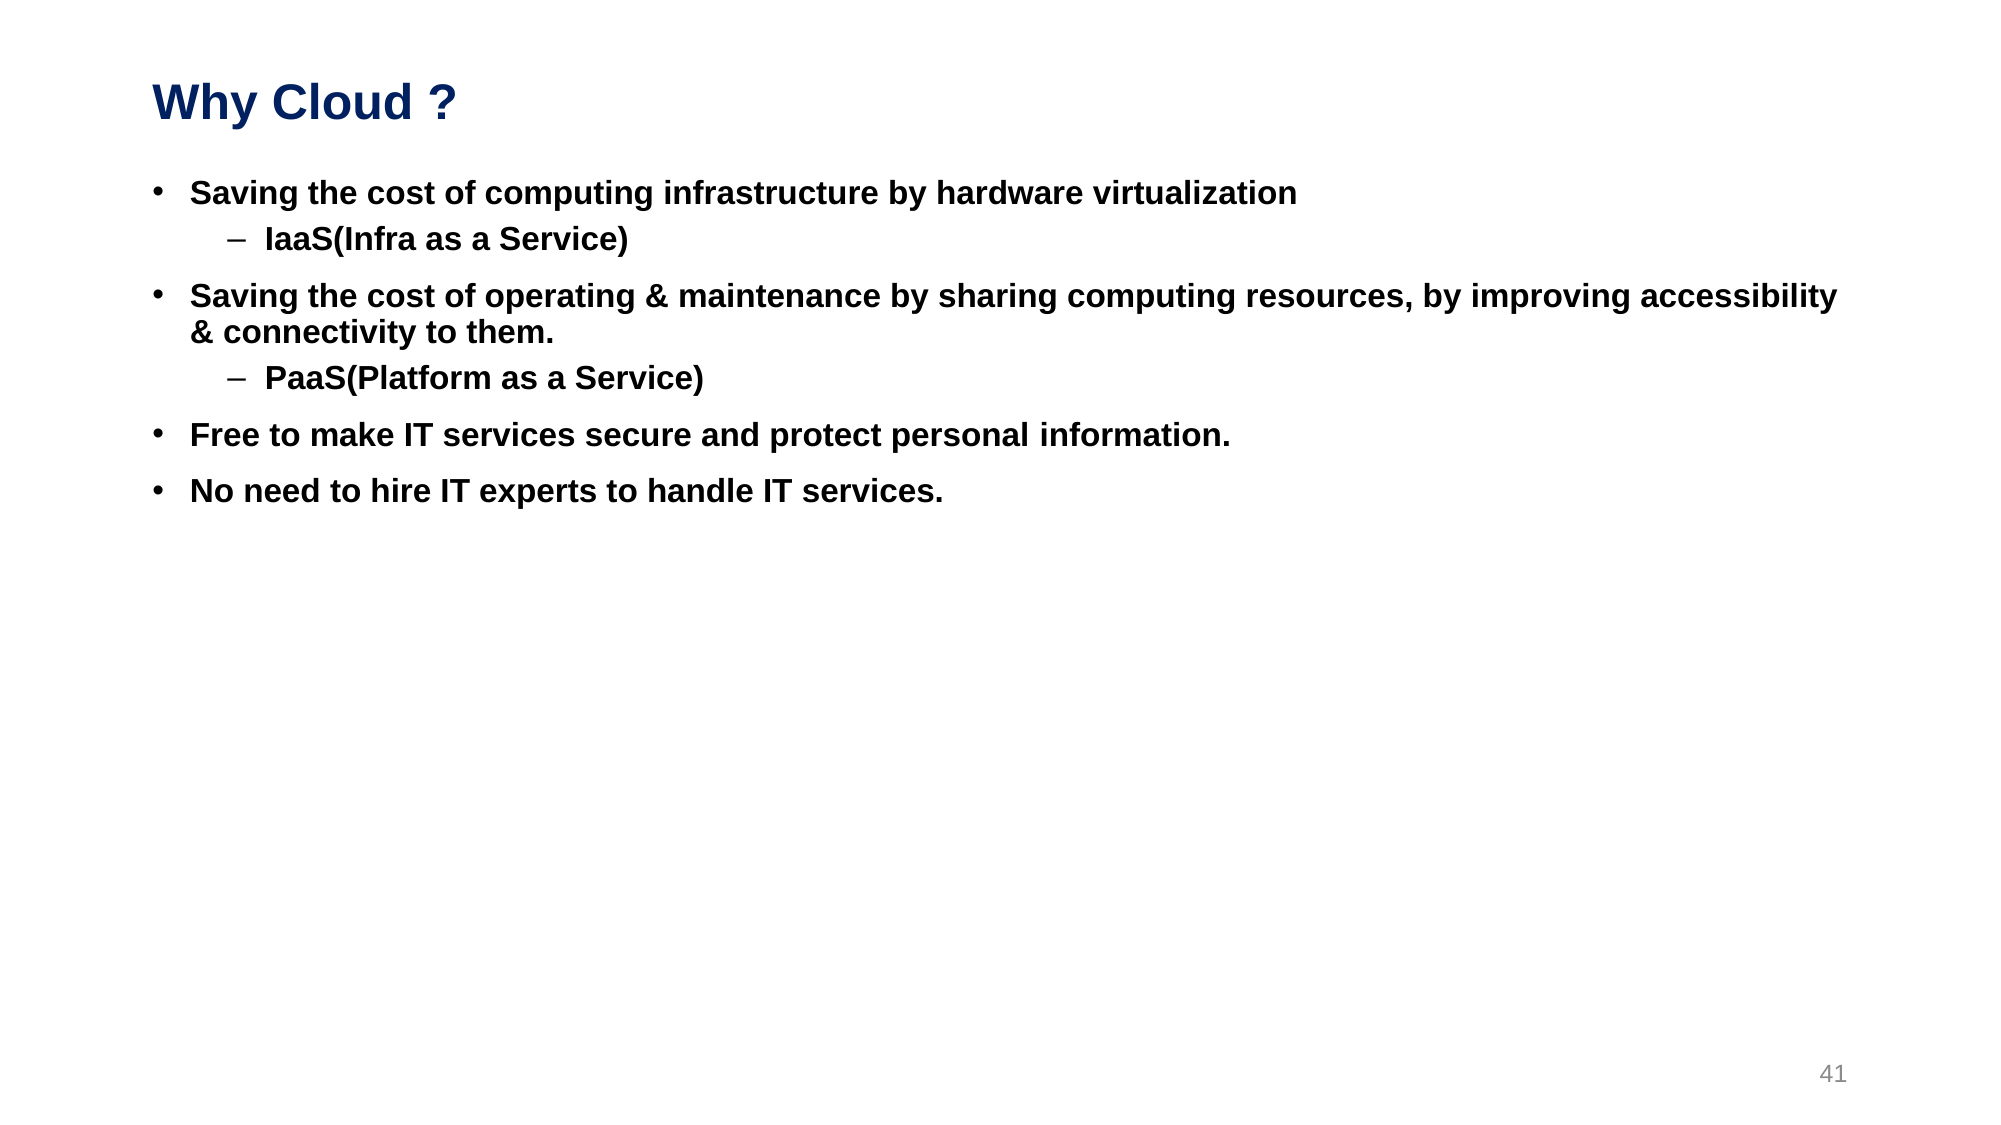

# Why Cloud ?
Saving the cost of computing infrastructure by hardware virtualization
IaaS(Infra as a Service)
Saving the cost of operating & maintenance by sharing computing resources, by improving accessibility & connectivity to them.
PaaS(Platform as a Service)
Free to make IT services secure and protect personal information.
No need to hire IT experts to handle IT services.

41